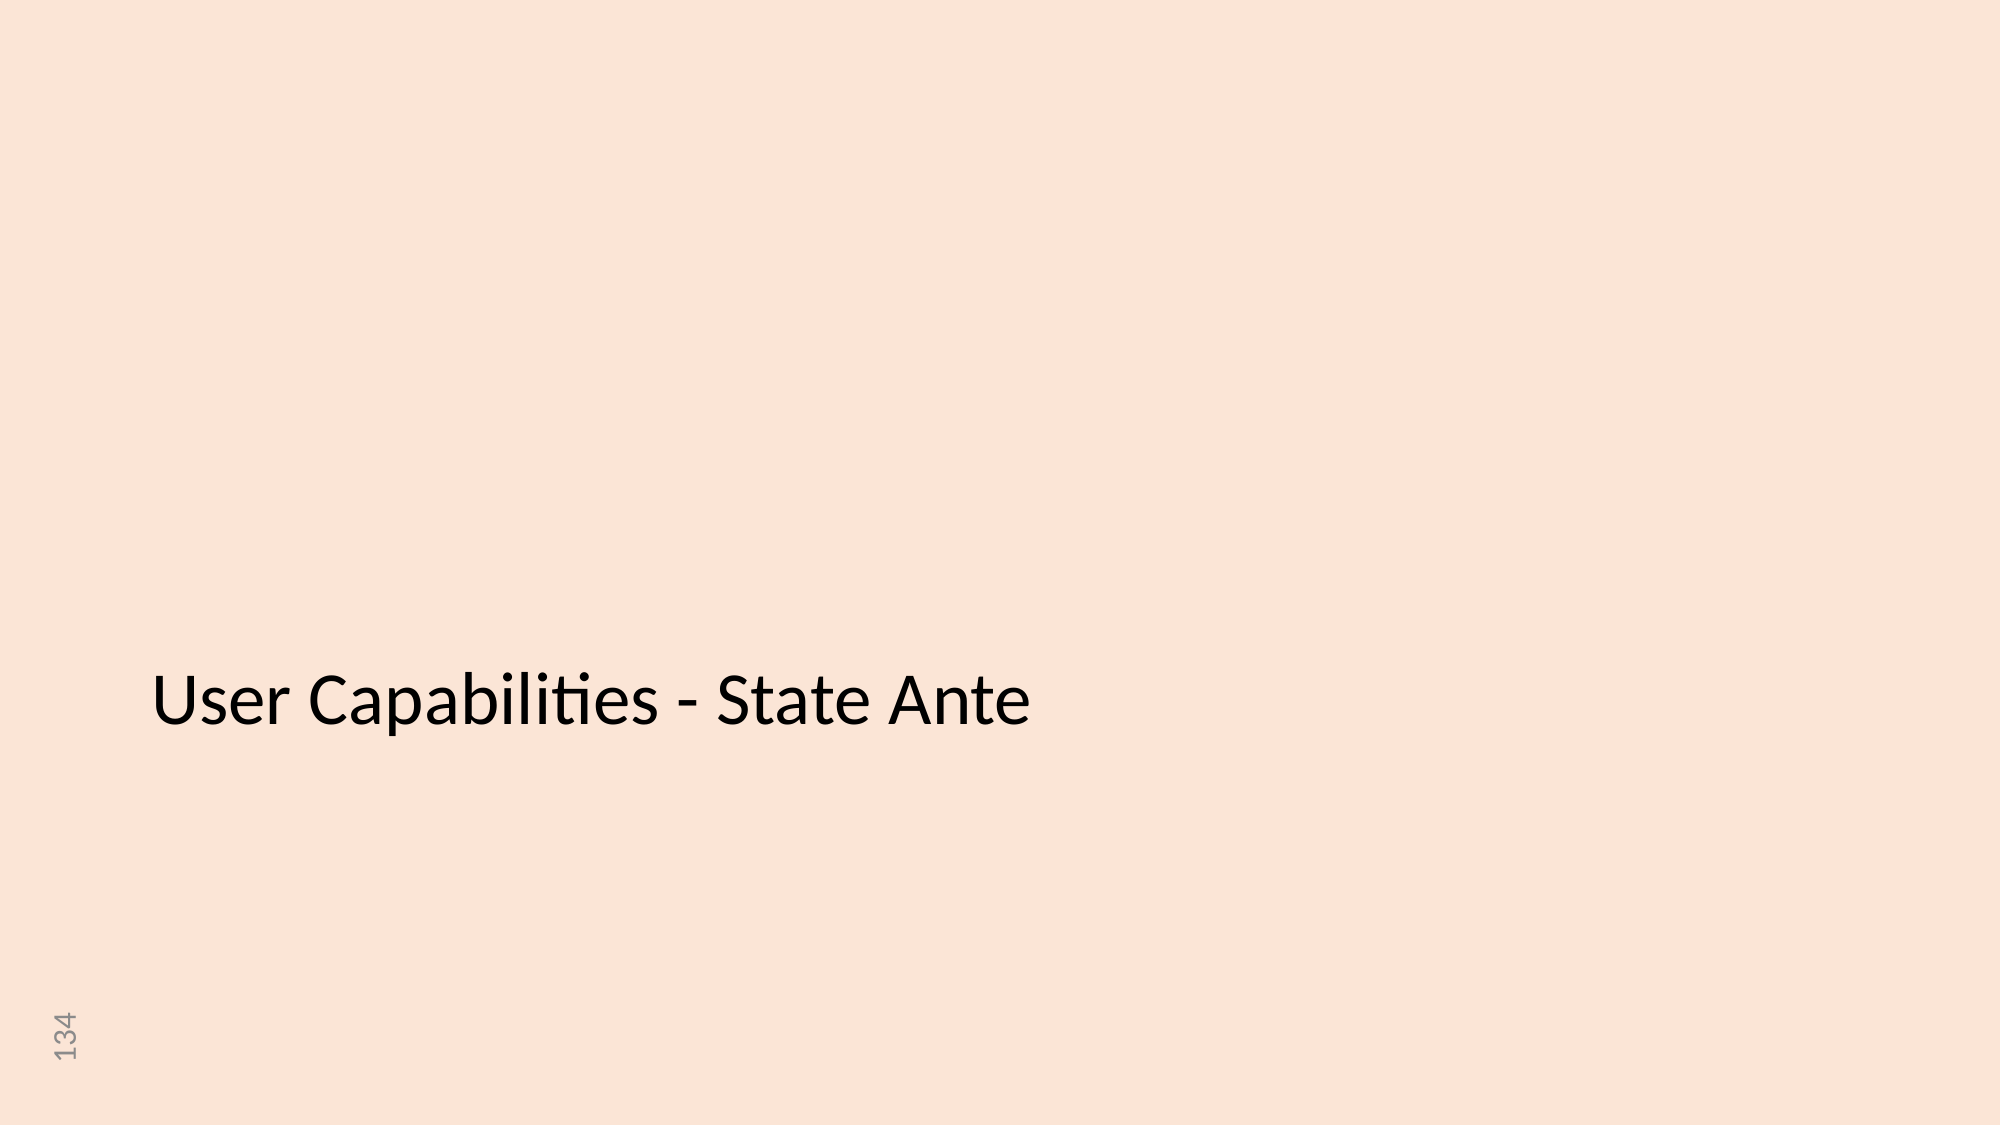

# User Capabilities - State Ante

134